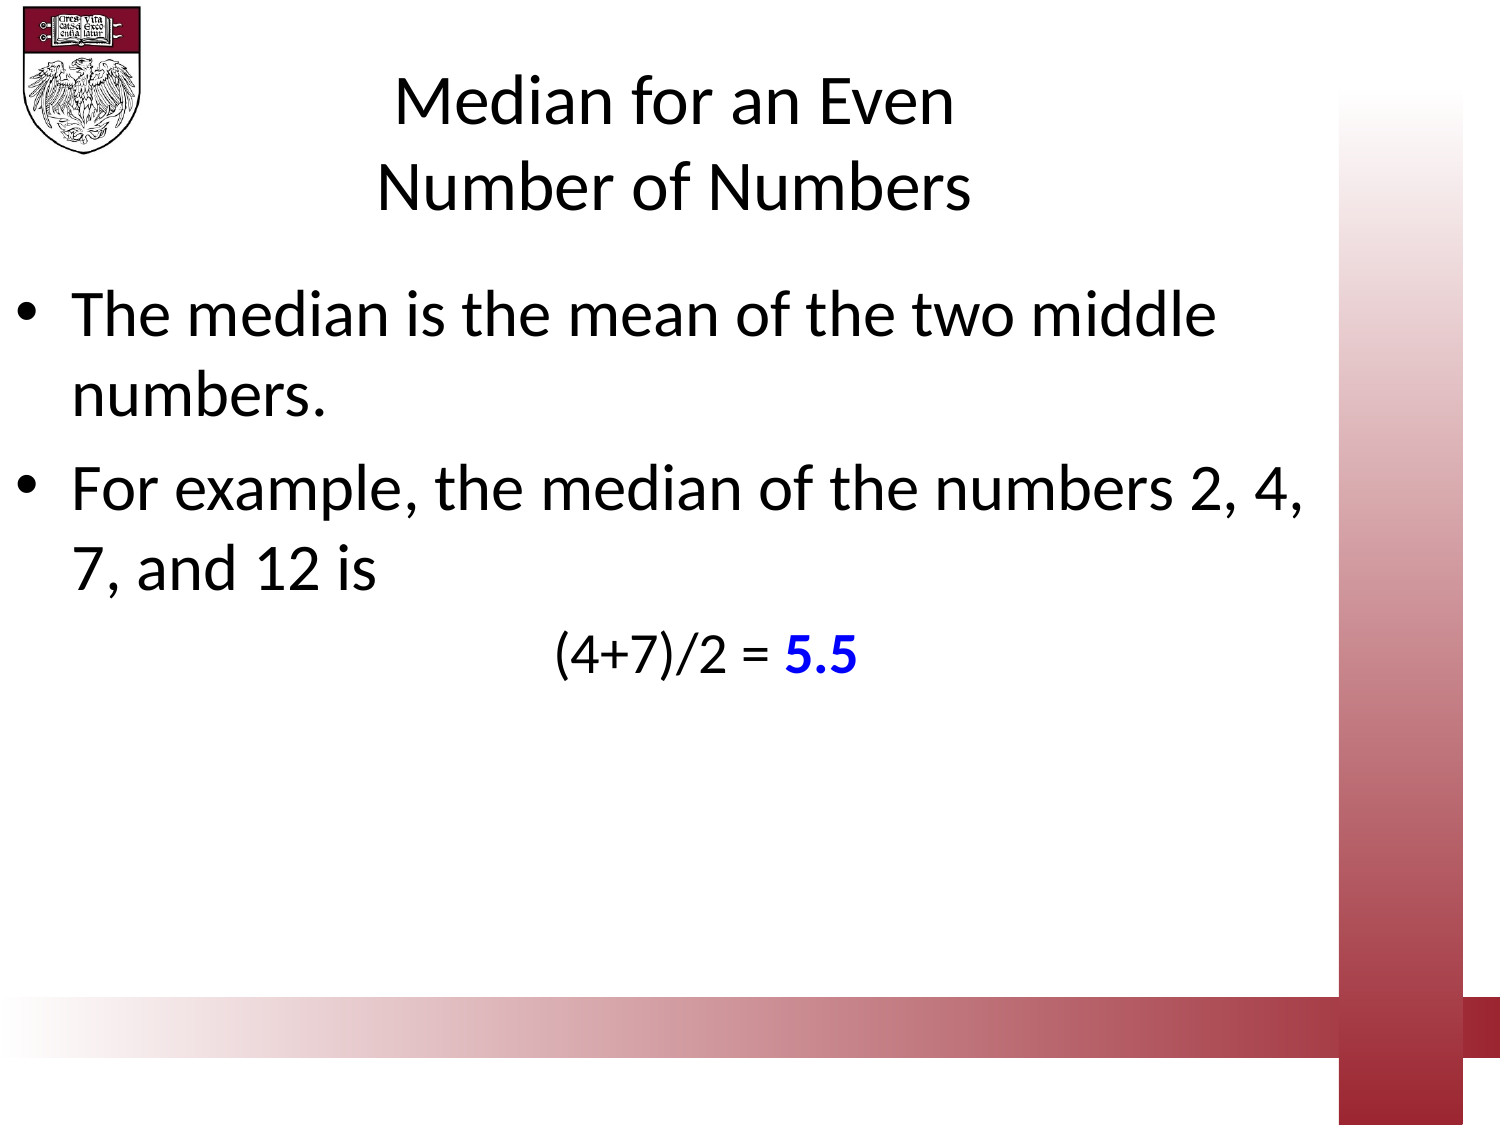

Median for an Even
Number of Numbers
The median is the mean of the two middle numbers.
For example, the median of the numbers 2, 4, 7, and 12 is
(4+7)/2 = 5.5